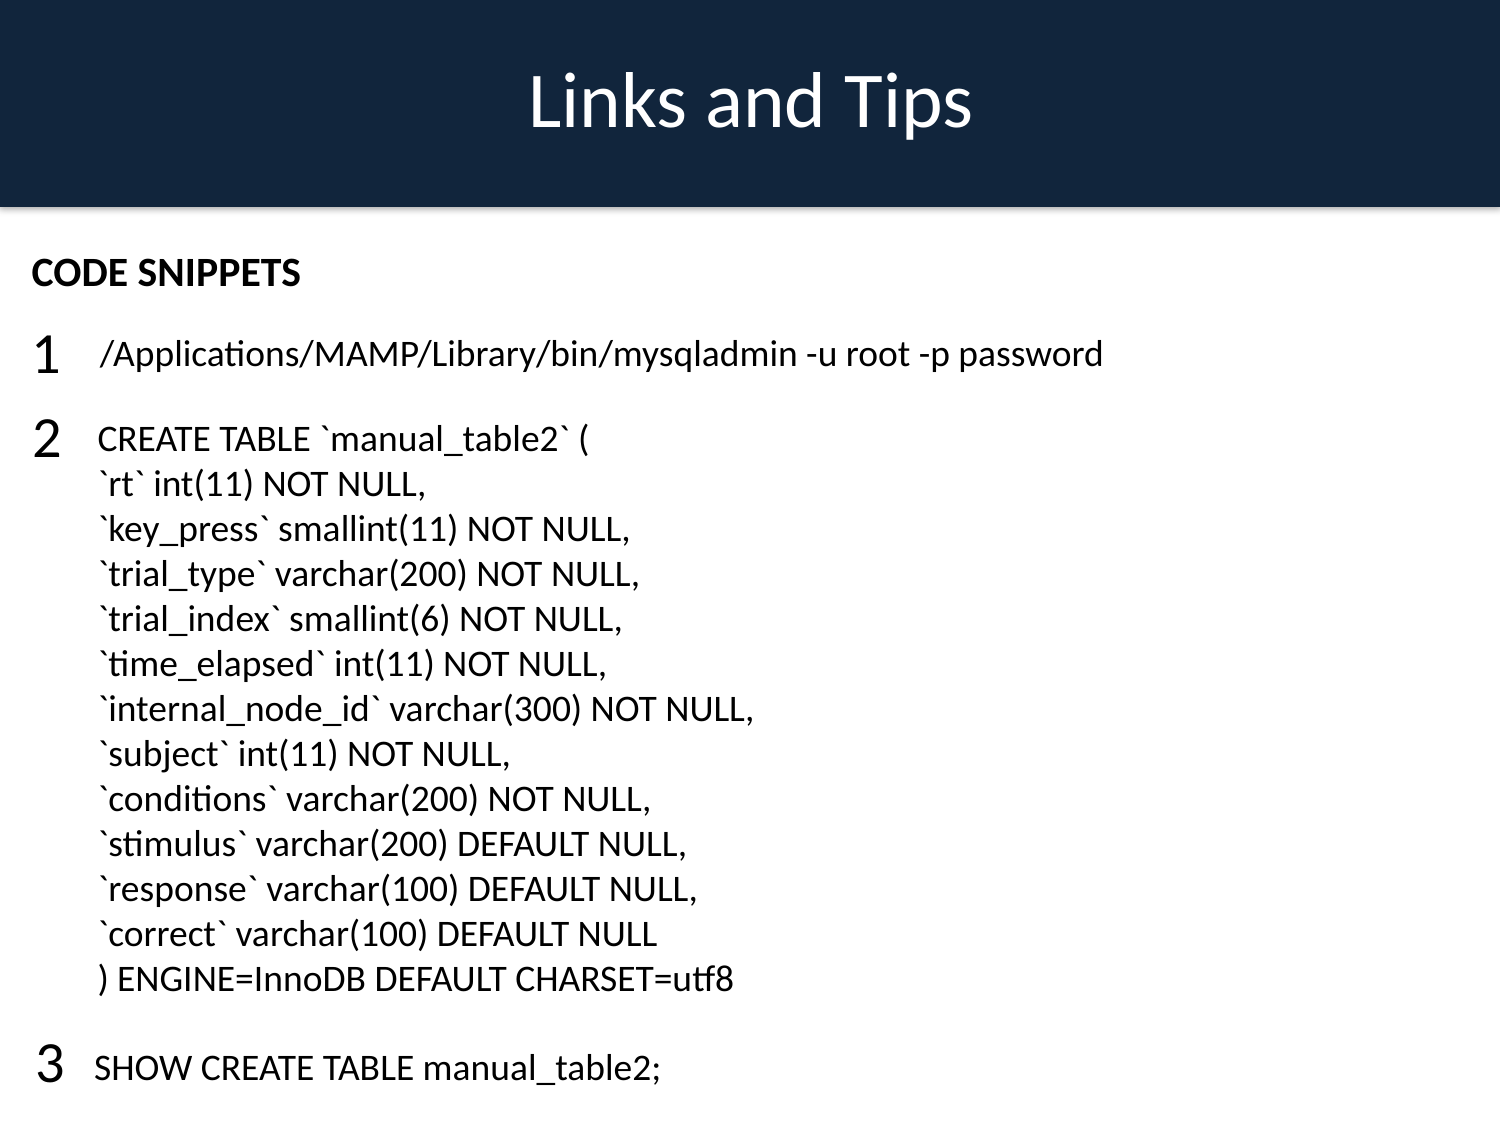

Links and Tips
CODE SNIPPETS

1
/Applications/MAMP/Library/bin/mysqladmin -u root -p password
2
CREATE TABLE `manual_table2` (
`rt` int(11) NOT NULL,
`key_press` smallint(11) NOT NULL,
`trial_type` varchar(200) NOT NULL,
`trial_index` smallint(6) NOT NULL,
`time_elapsed` int(11) NOT NULL,
`internal_node_id` varchar(300) NOT NULL,
`subject` int(11) NOT NULL,
`conditions` varchar(200) NOT NULL,
`stimulus` varchar(200) DEFAULT NULL,
`response` varchar(100) DEFAULT NULL,
`correct` varchar(100) DEFAULT NULL
) ENGINE=InnoDB DEFAULT CHARSET=utf8
3
SHOW CREATE TABLE manual_table2;